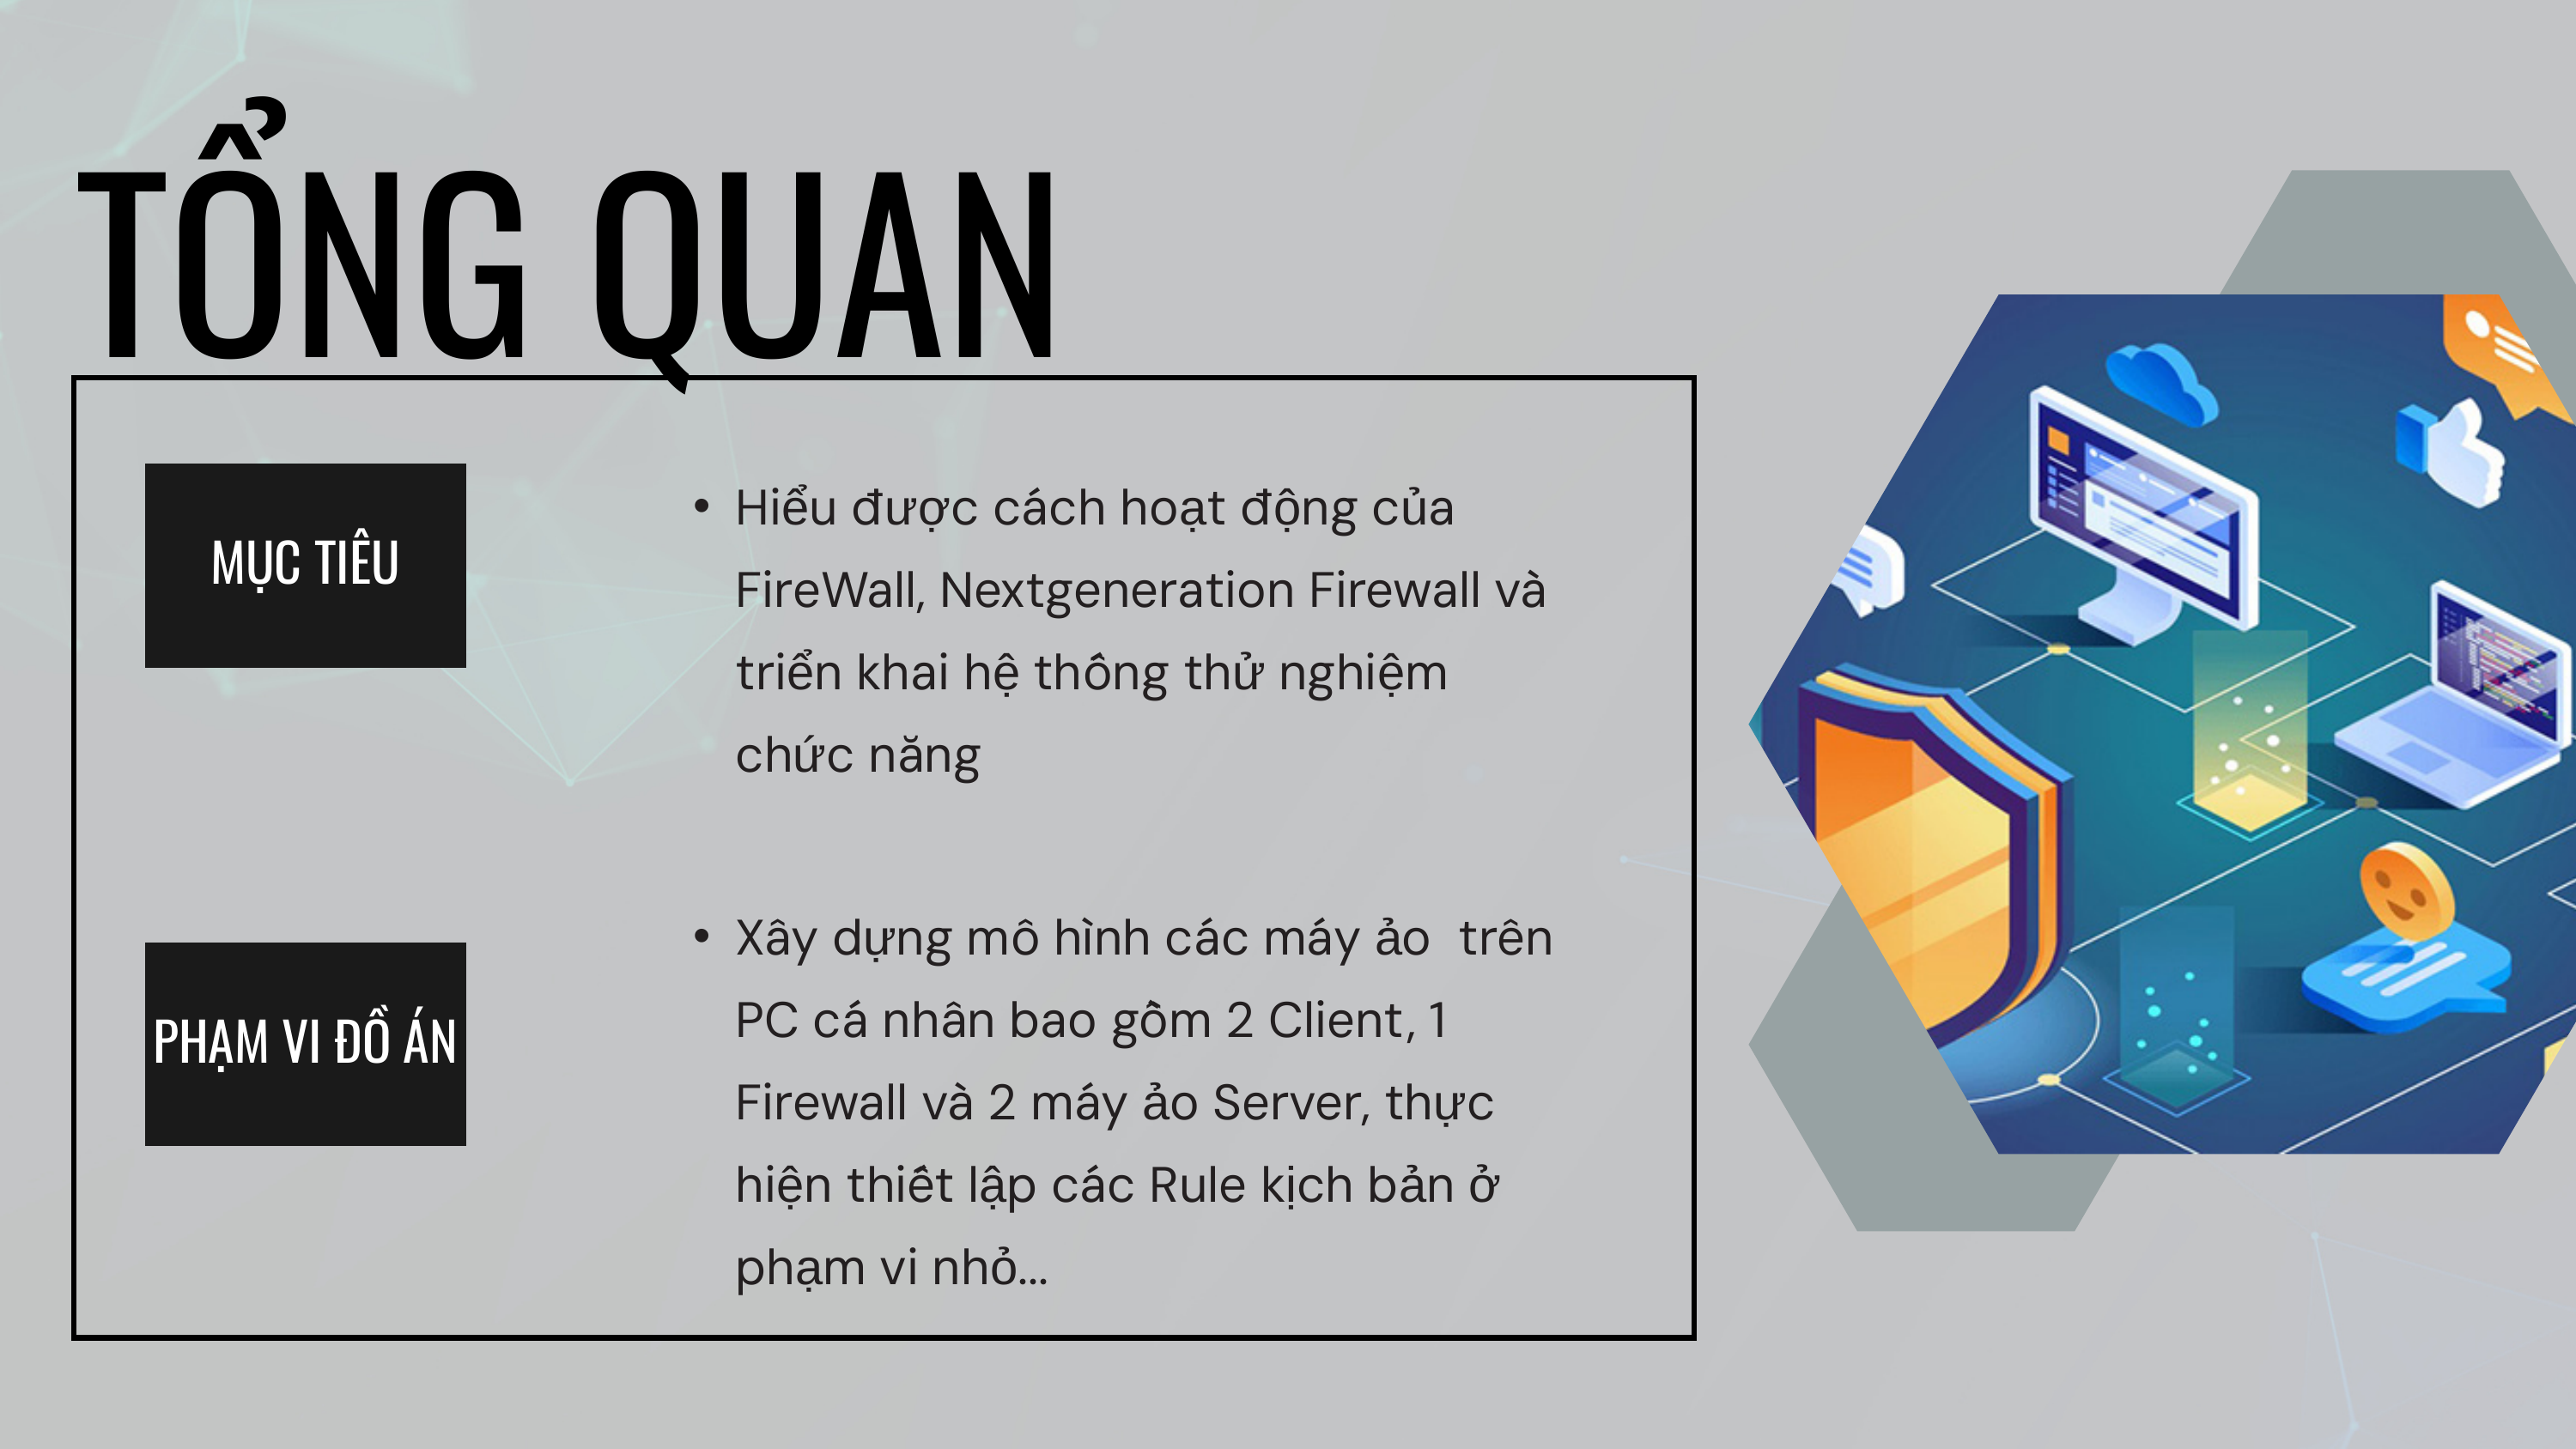

TỔNG QUAN

MỤC TIÊU
Hiểu được cách hoạt động của FireWall, Nextgeneration Firewall và triển khai hệ thống thử nghiệm chức năng

Xây dựng mô hình các máy ảo  trên PC cá nhân bao gồm 2 Client, 1 Firewall và 2 máy ảo Server, thực hiện thiết lập các Rule kịch bản ở phạm vi nhỏ...

PHẠM VI ĐỒ ÁN